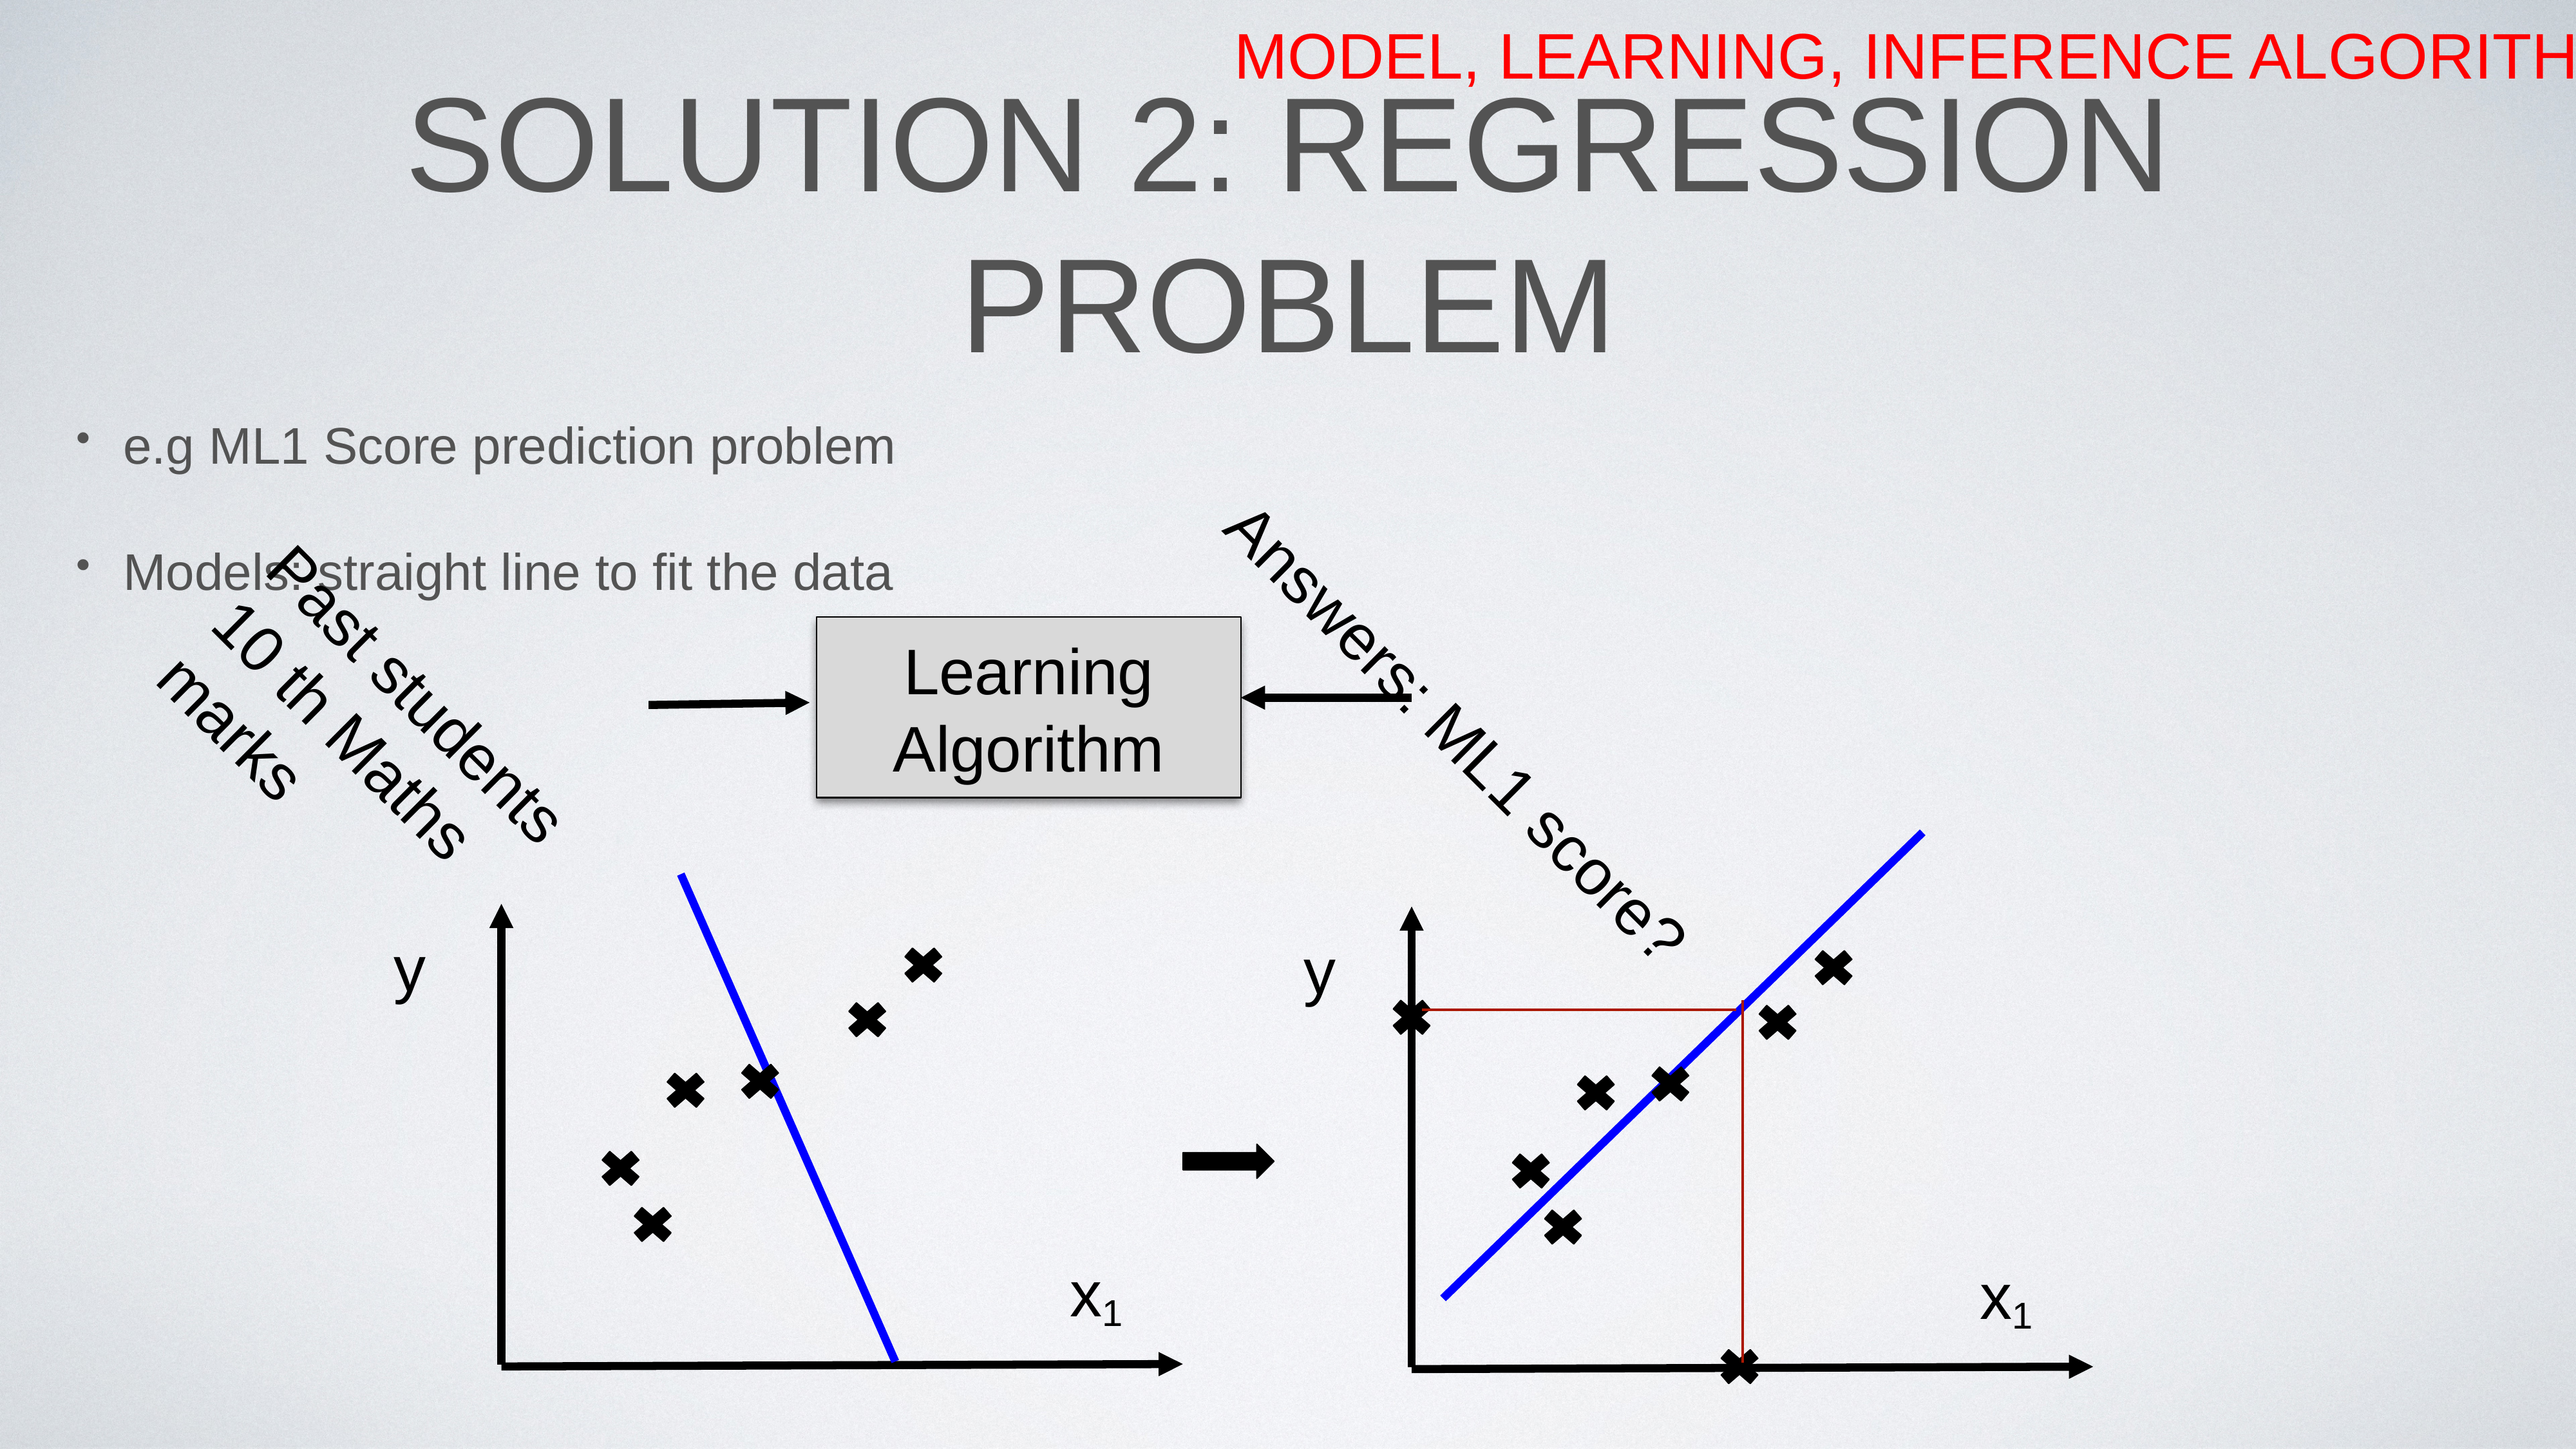

MODEL, LEARNING, INFERENCE ALGORITHM
# Solution 2: Regression problem
e.g ML1 Score prediction problem
Models: straight line to fit the data
Past students
10 th Maths
marks

Learning
Algorithm
Answers: ML1 score?

y
y

x1
x1

16